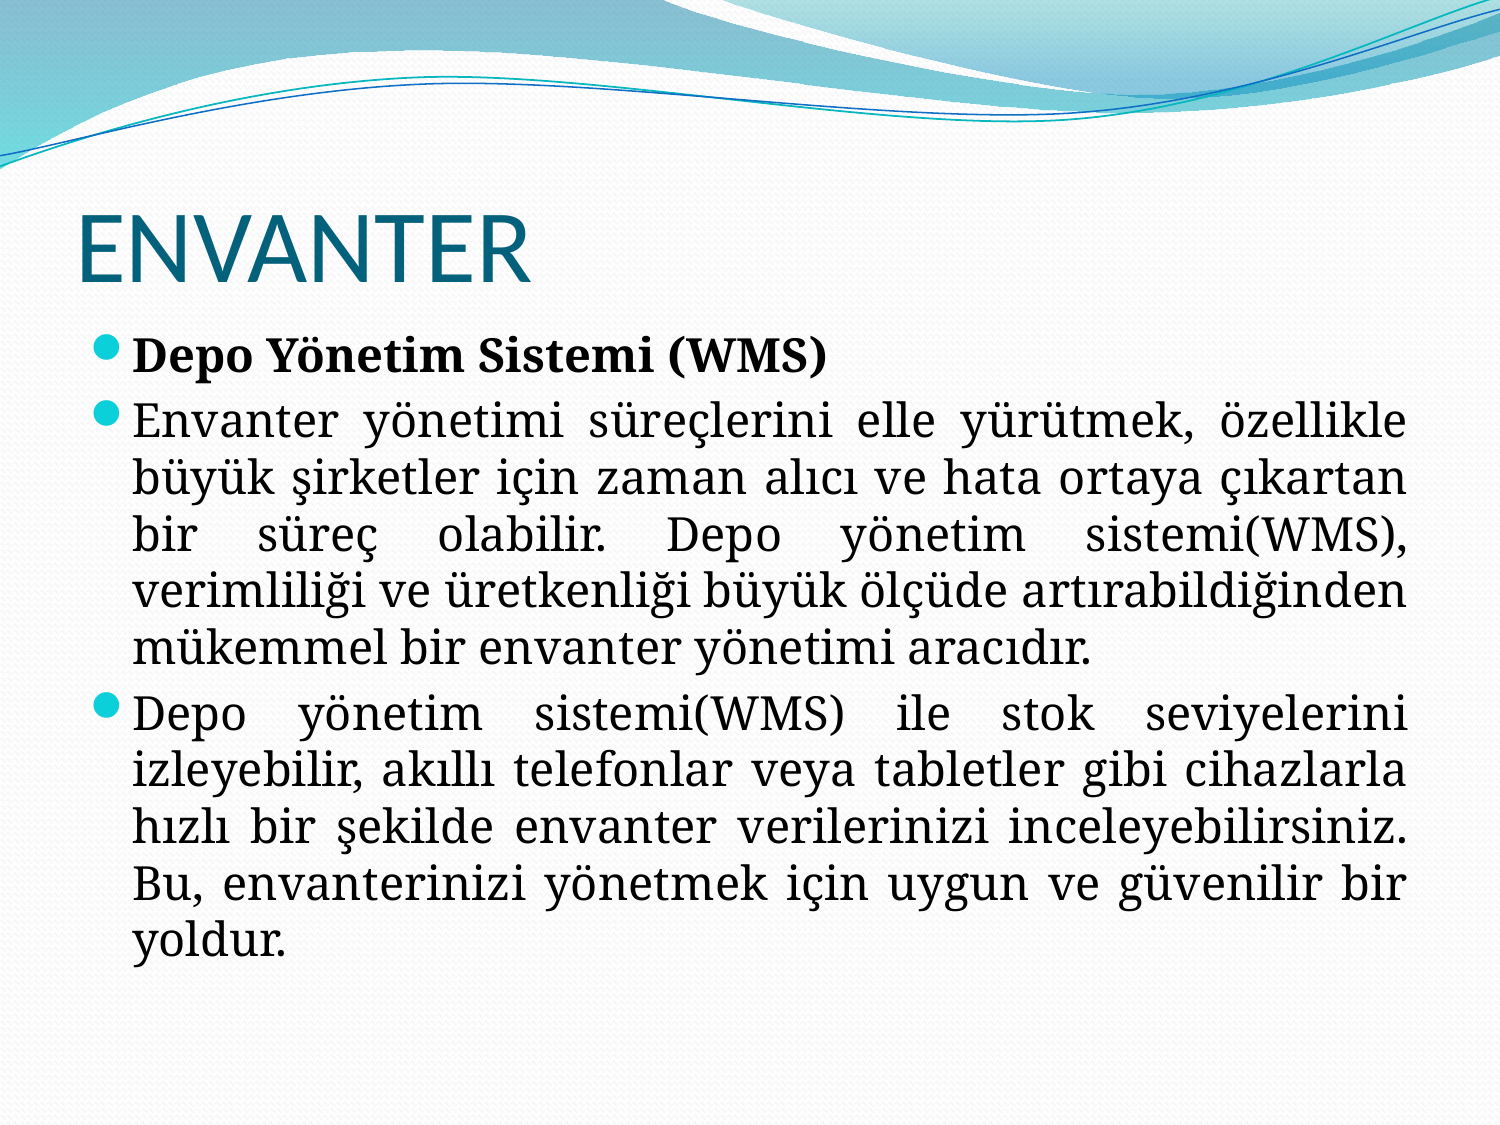

# ENVANTER
Depo Yönetim Sistemi (WMS)
Envanter yönetimi süreçlerini elle yürütmek, özellikle büyük şirketler için zaman alıcı ve hata ortaya çıkartan bir süreç olabilir. Depo yönetim sistemi(WMS), verimliliği ve üretkenliği büyük ölçüde artırabildiğinden mükemmel bir envanter yönetimi aracıdır.
Depo yönetim sistemi(WMS) ile stok seviyelerini izleyebilir, akıllı telefonlar veya tabletler gibi cihazlarla hızlı bir şekilde envanter verilerinizi inceleyebilirsiniz. Bu, envanterinizi yönetmek için uygun ve güvenilir bir yoldur.